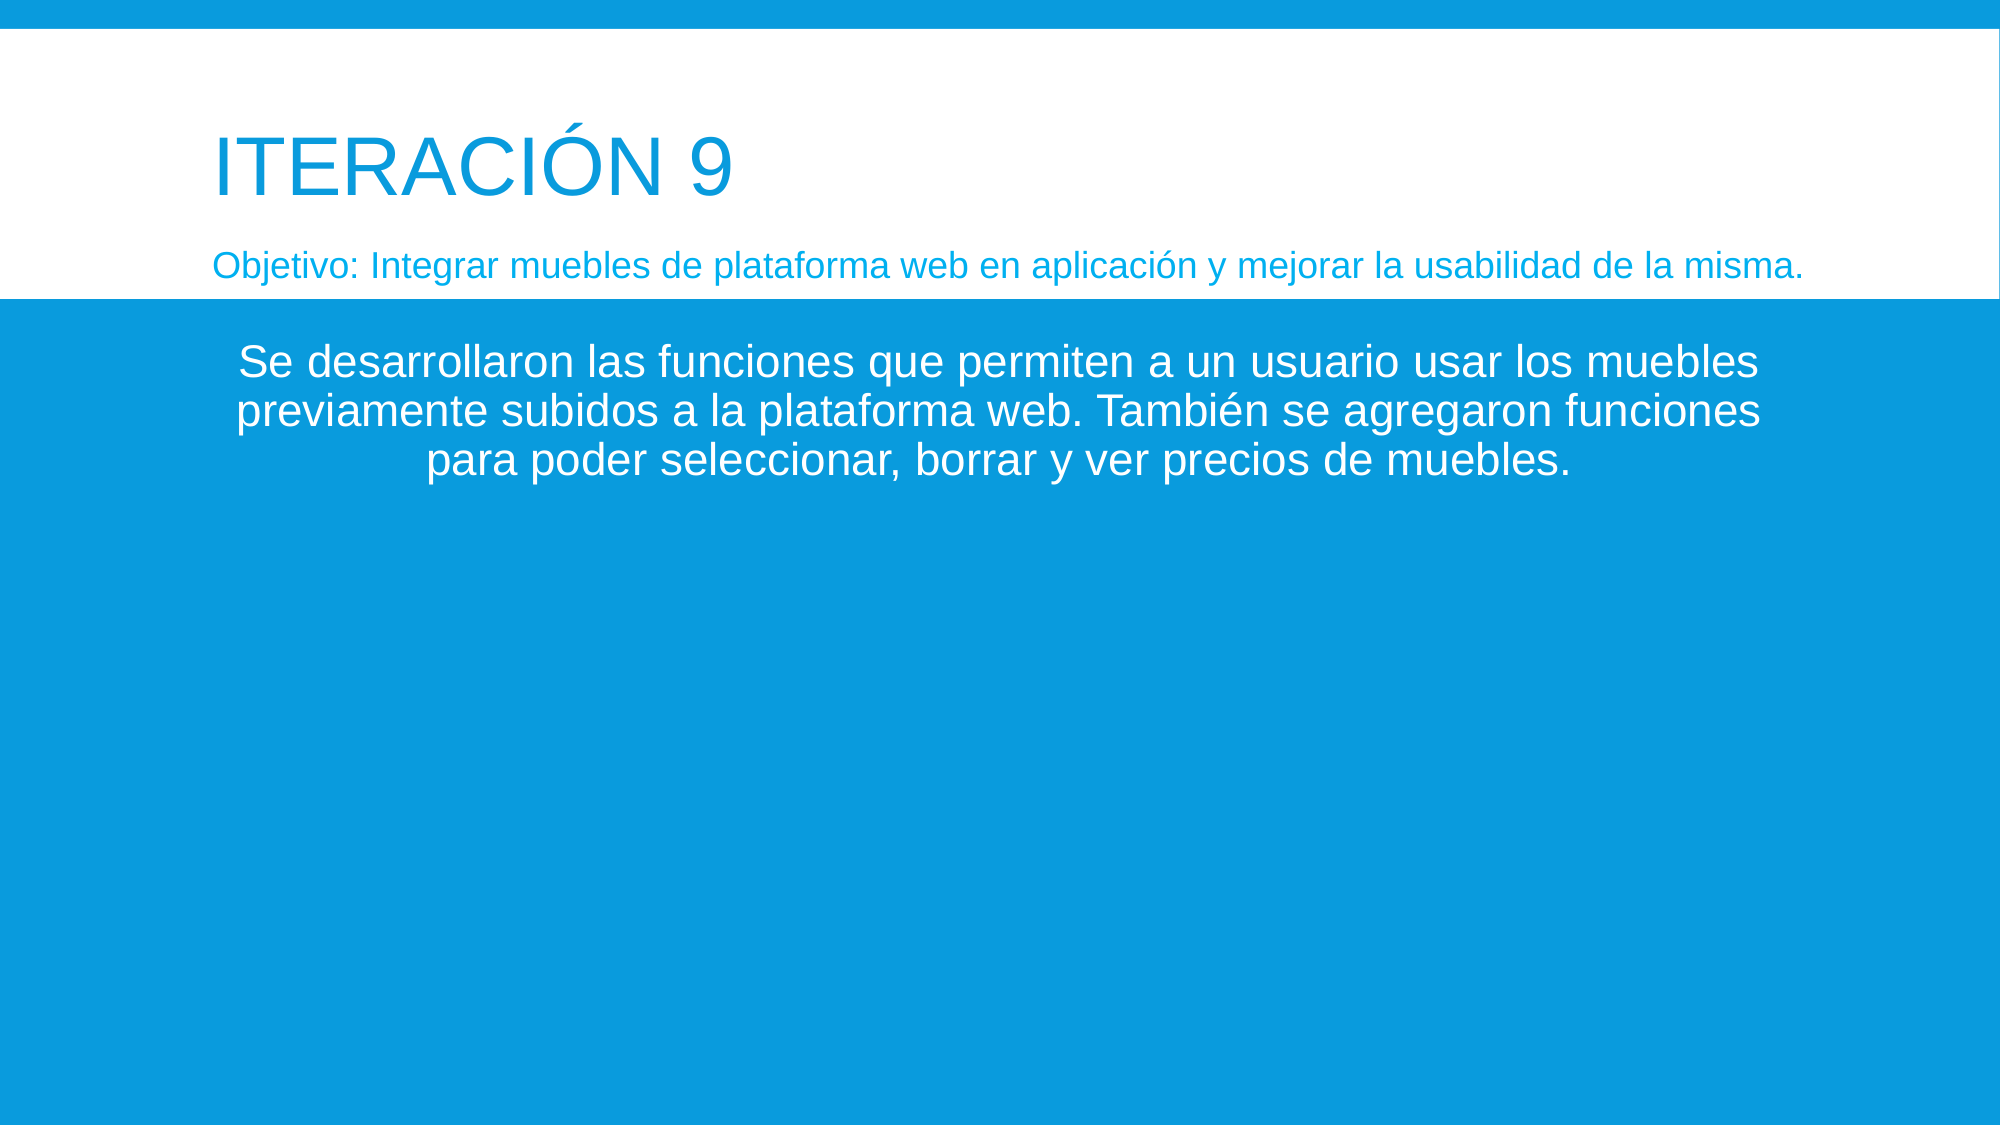

# Iteración 9
Objetivo: Integrar muebles de plataforma web en aplicación y mejorar la usabilidad de la misma.
Se desarrollaron las funciones que permiten a un usuario usar los muebles previamente subidos a la plataforma web. También se agregaron funciones para poder seleccionar, borrar y ver precios de muebles.